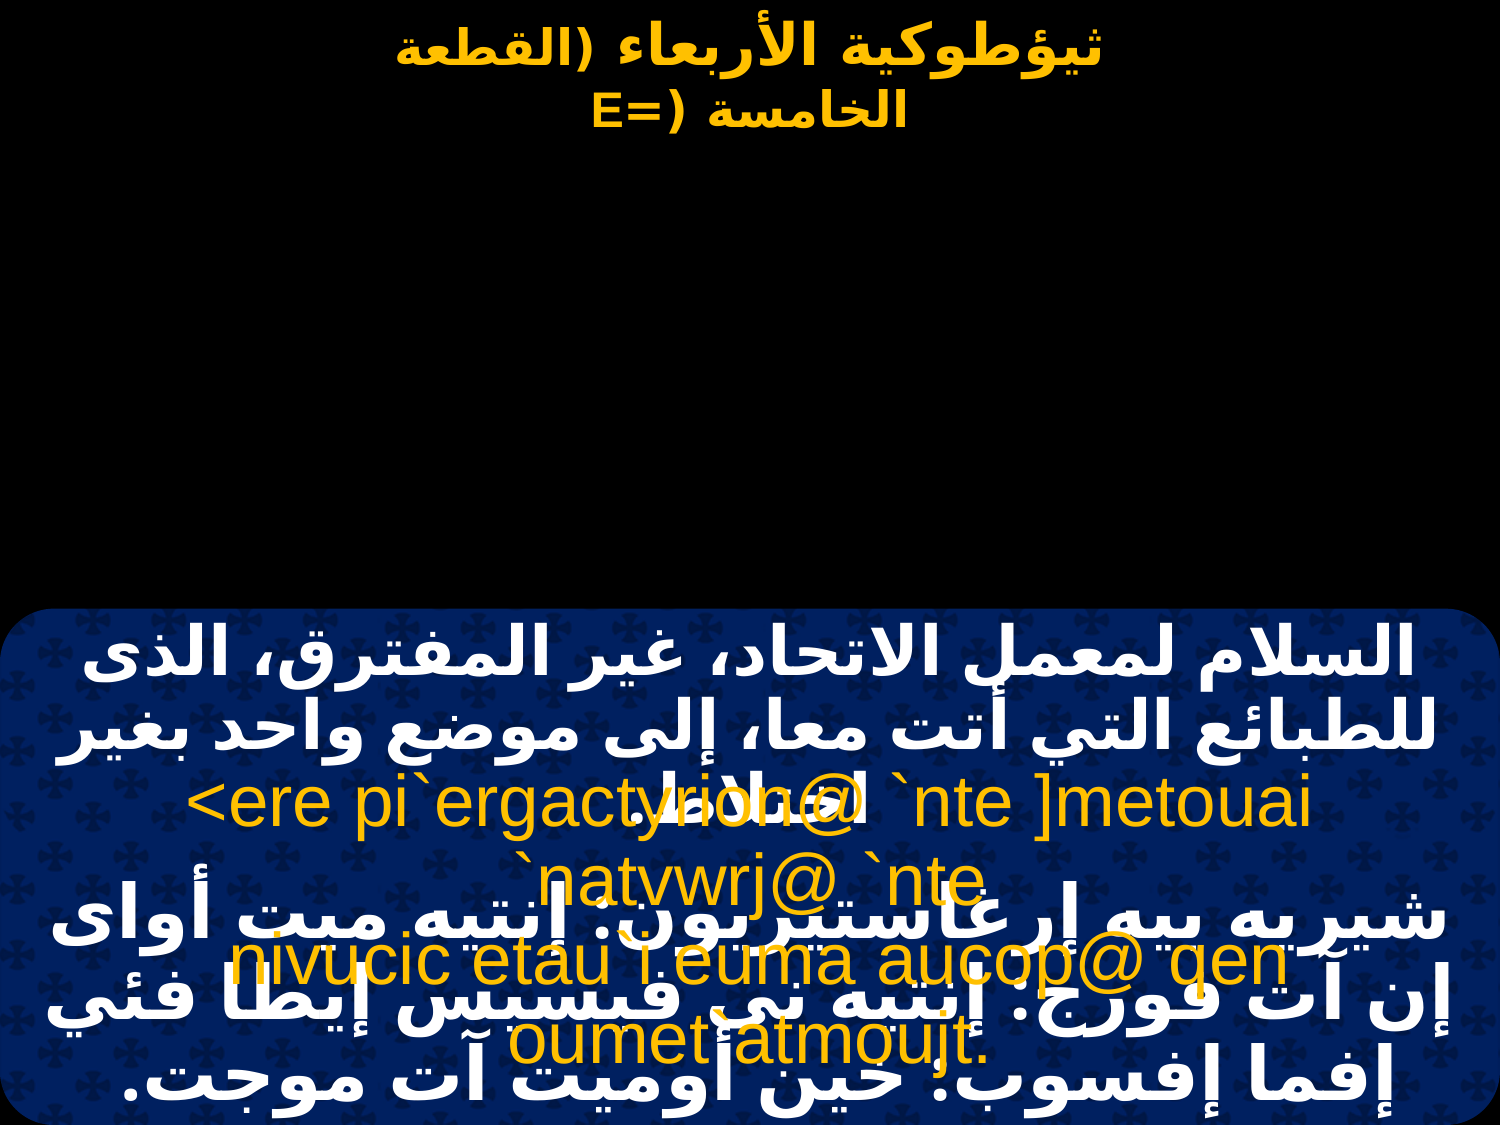

السلام لمعمل الاتحاد، غير المفترق، الذى للطبائع التي أتت معا، إلى موضع واحد بغير اختلاط.
<ere pi`ergactyrion@ `nte ]metouai `natvwrj@ `nte
 nivucic etau`i euma aucop@ qen oumet`atmoujt.

شيريه بيه إرغاستيريون: إنتيه ميت أواى إن آت فورج: إنتيه نى فيسيس إيطا فئي إفما إفسوب: خين أوميت آت موجت.